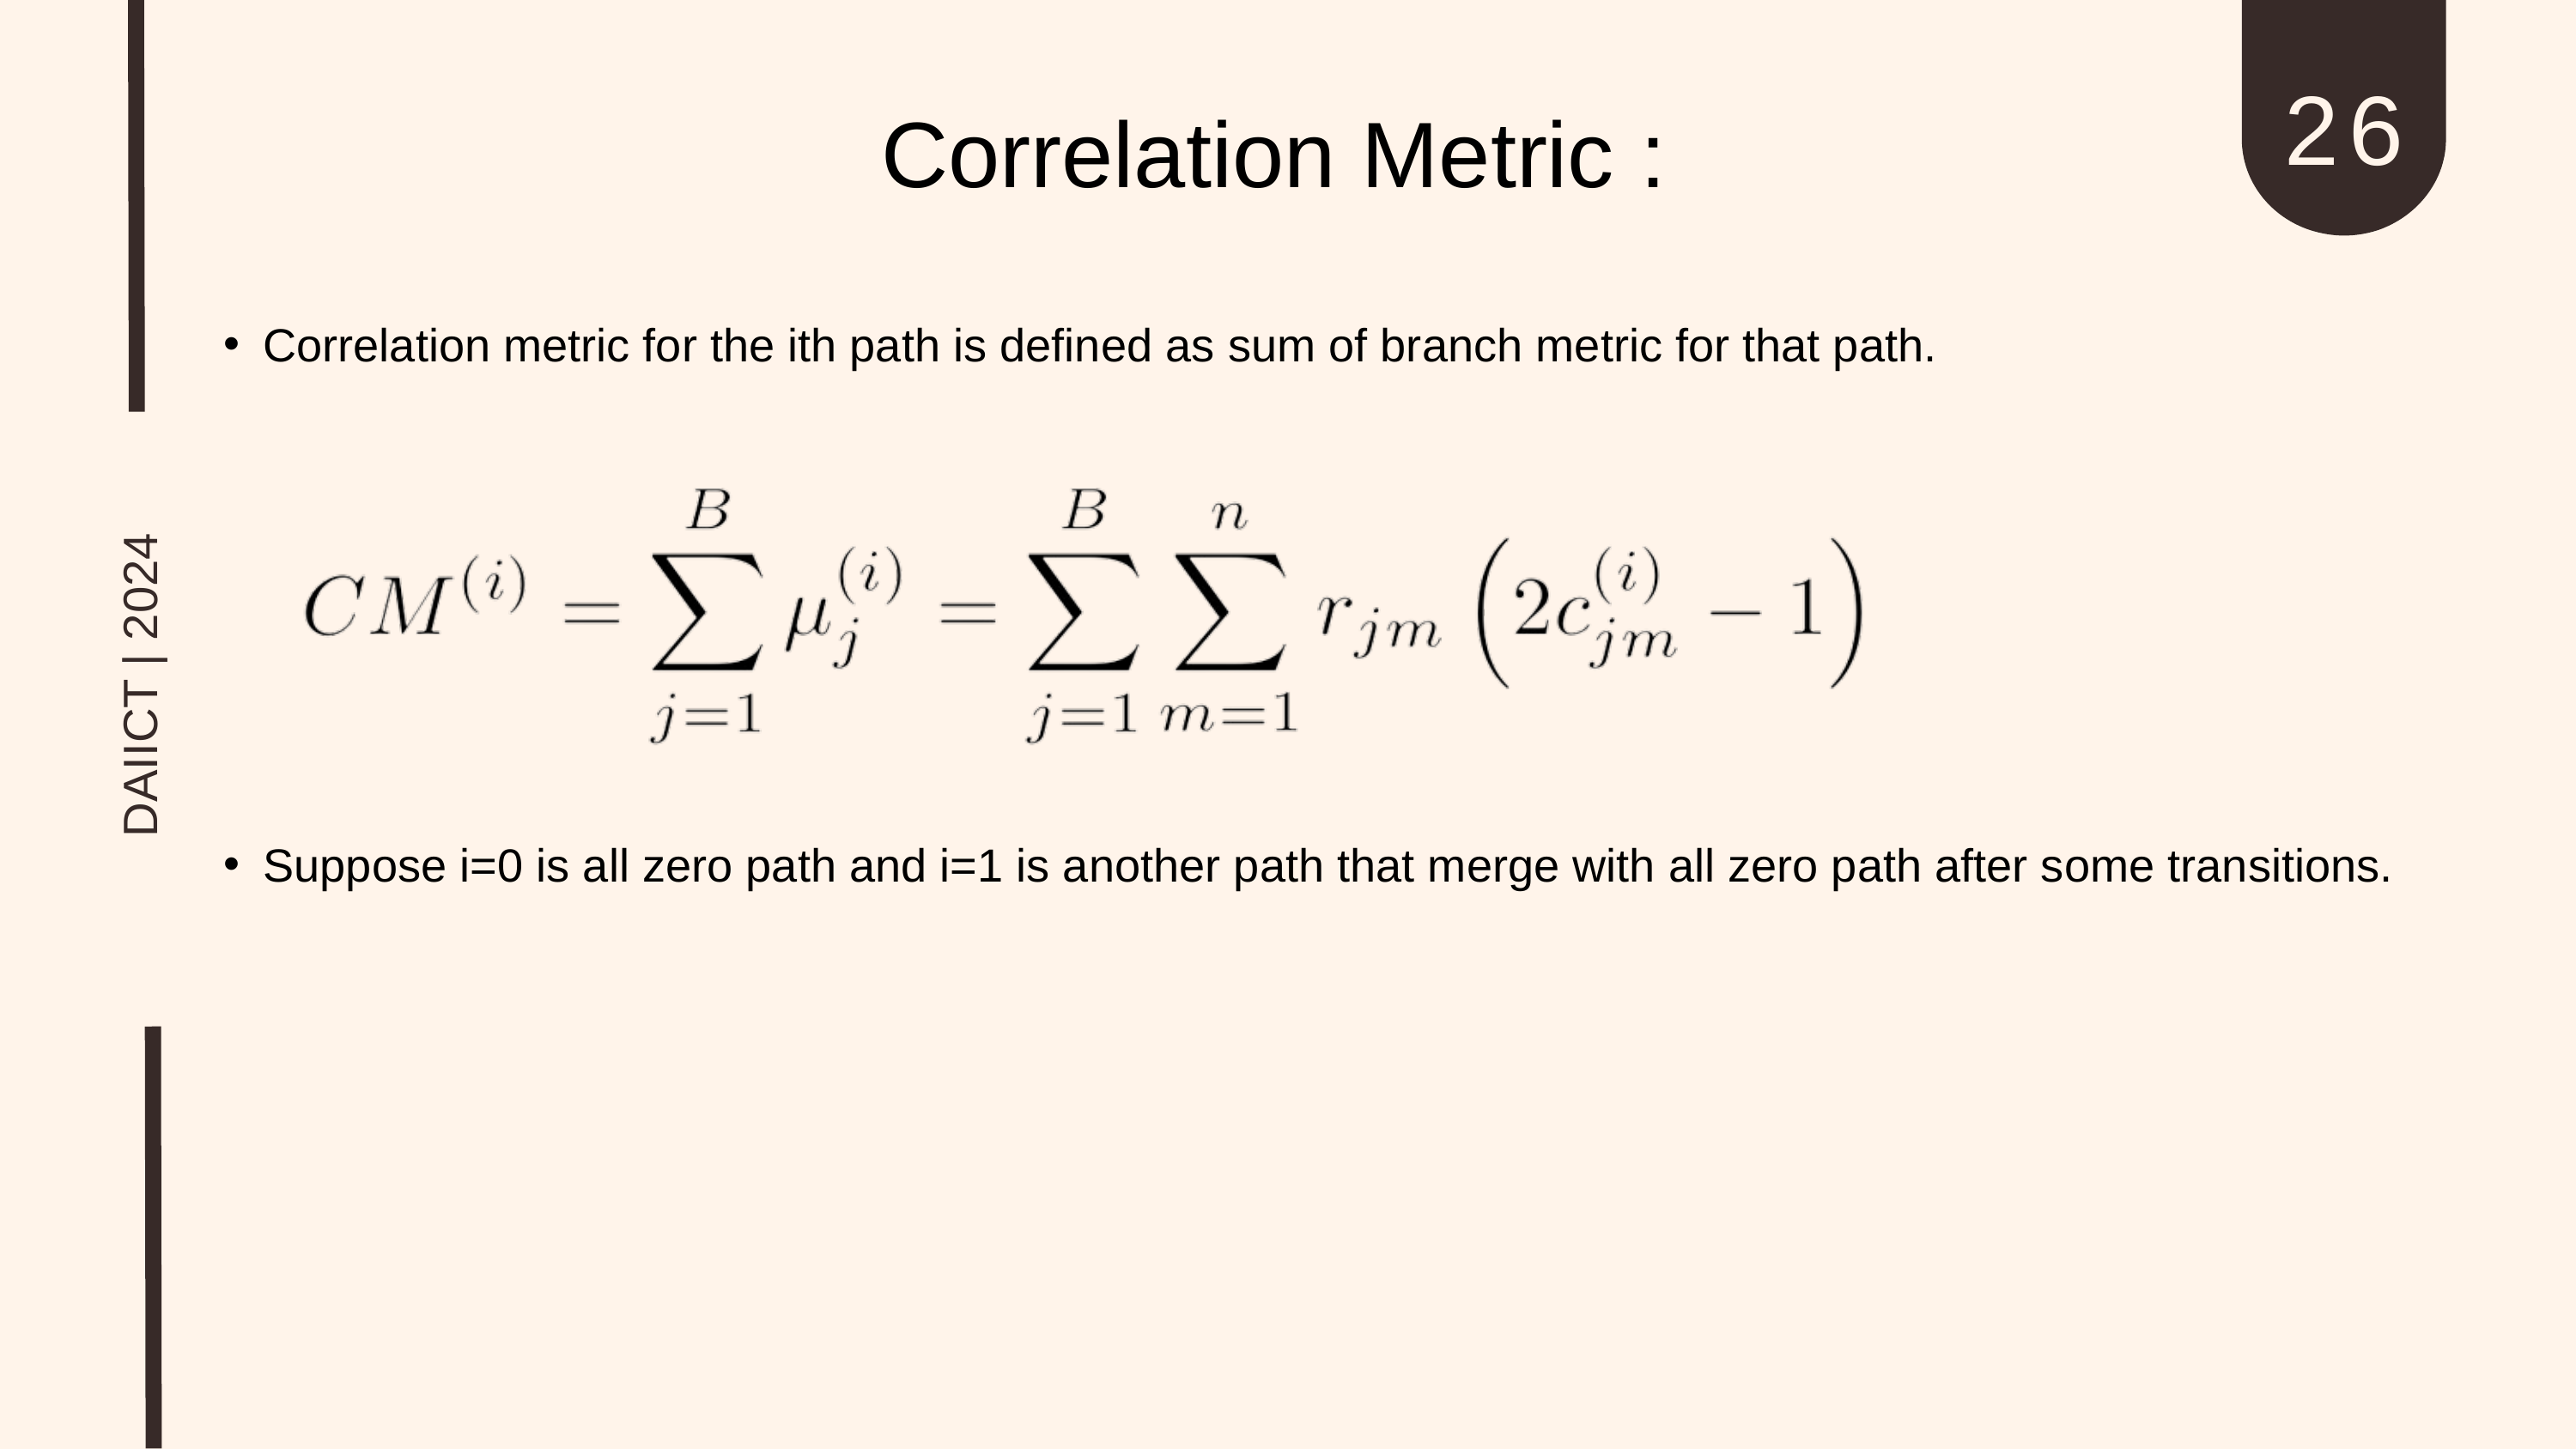

26

Correlation Metric :

Correlation metric for the ith path is defined as sum of branch metric for that path.

Suppose i=0 is all zero path and i=1 is another path that merge with all zero path after some transitions.

DAIICT | 2024